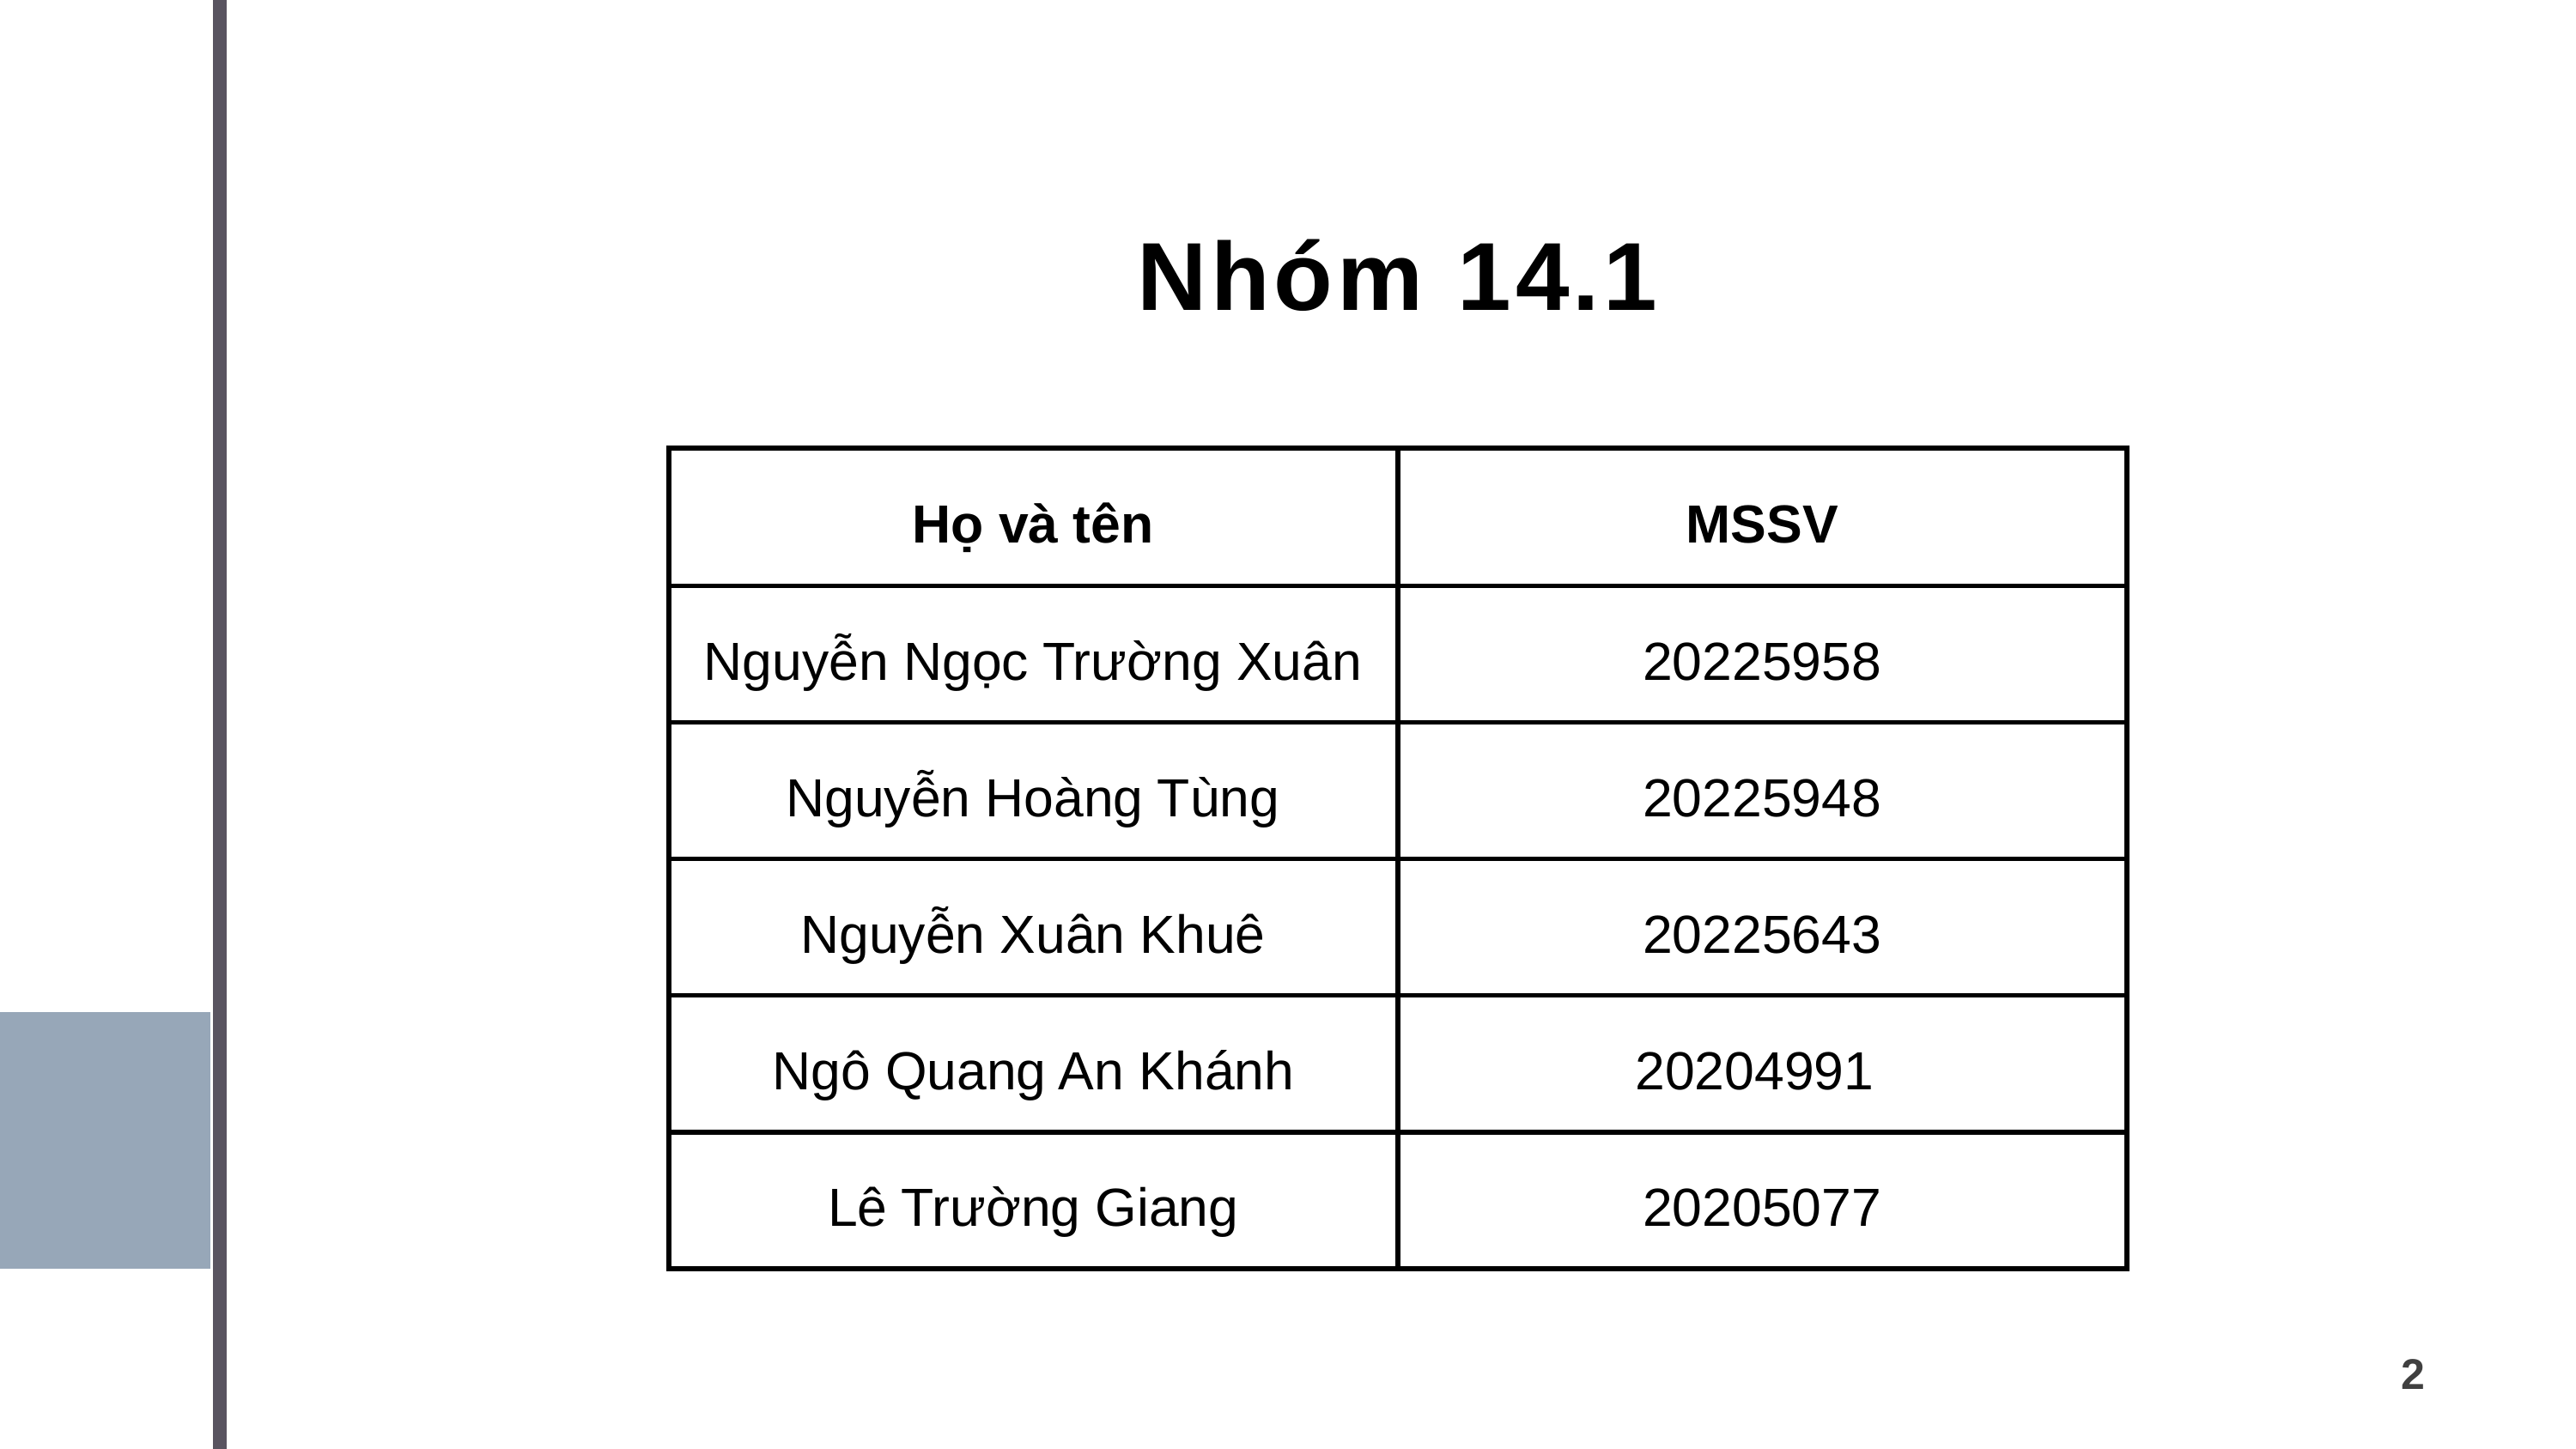

Nhóm 14.1
| Họ và tên | MSSV |
| --- | --- |
| Nguyễn Ngọc Trường Xuân | 20225958 |
| Nguyễn Hoàng Tùng | 20225948 |
| Nguyễn Xuân Khuê | 20225643 |
| Ngô Quang An Khánh | 20204991 |
| Lê Trường Giang | 20205077 |

2